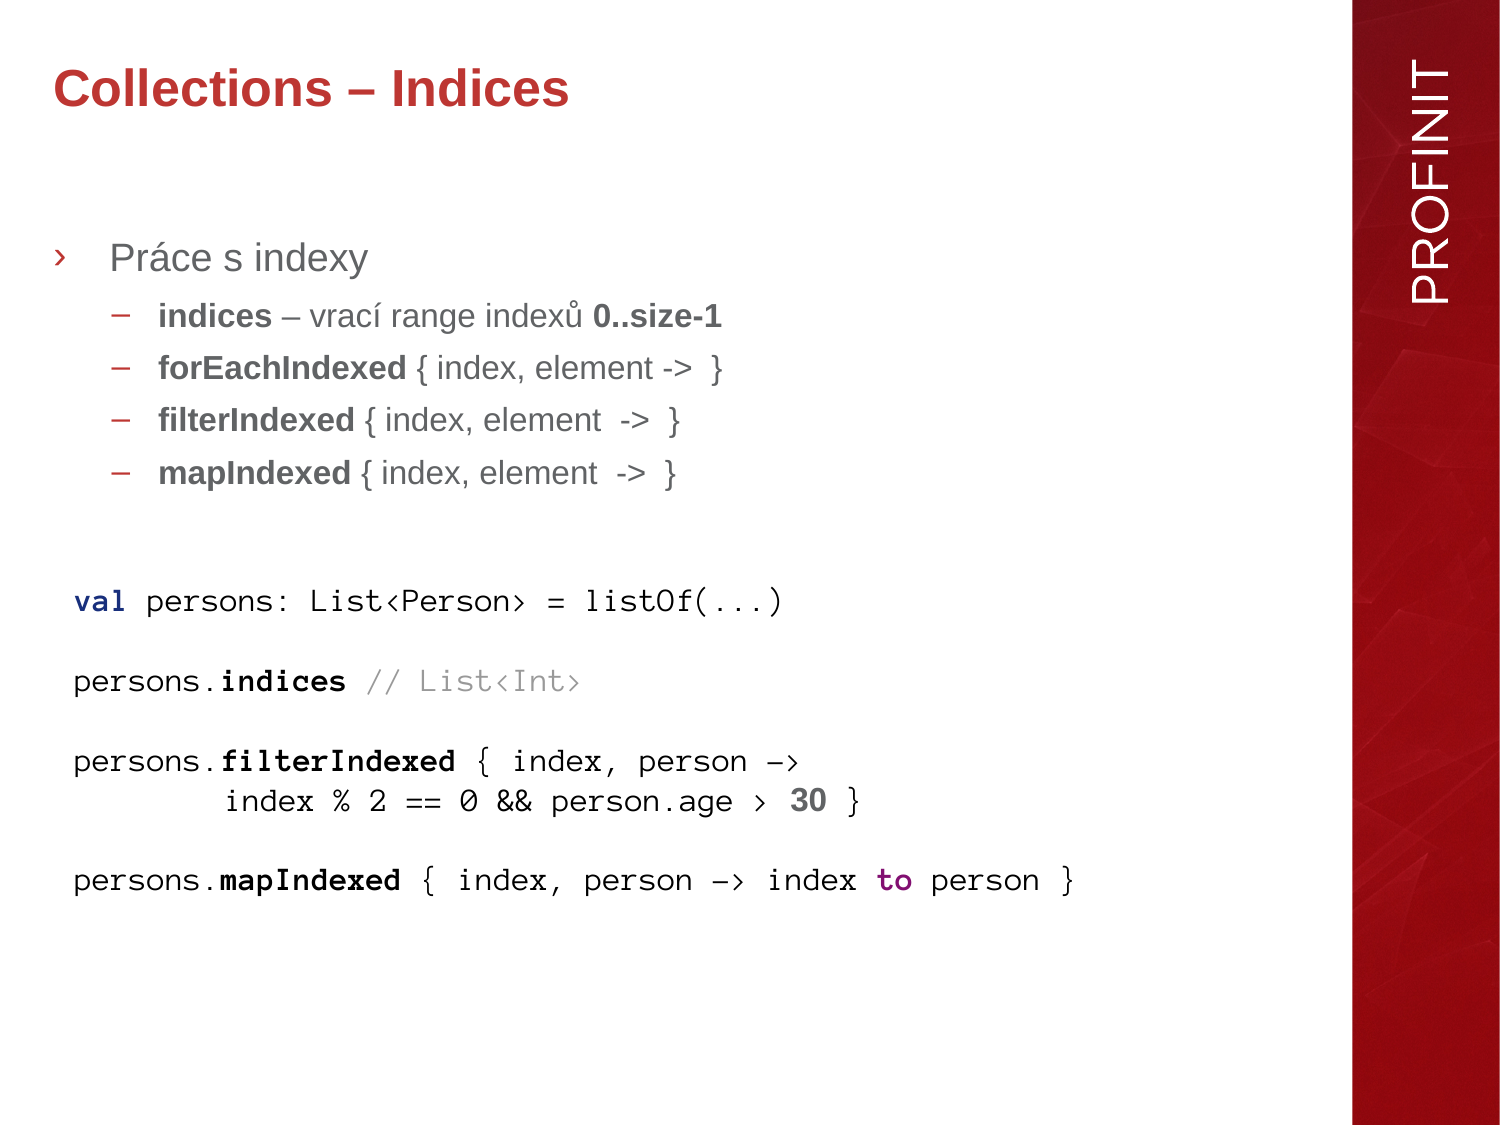

Collections – Indices
Práce s indexy
indices – vrací range indexů 0..size-1
forEachIndexed { index, element ->  }
filterIndexed { index, element  ->  }
mapIndexed { index, element  ->  }

val persons: List<Person> = listOf(...)

persons.indices // List<Int>

persons.filterIndexed { index, person ->
	index % 2 == 0 && person.age > 30 }

persons.mapIndexed { index, person -> index to person }